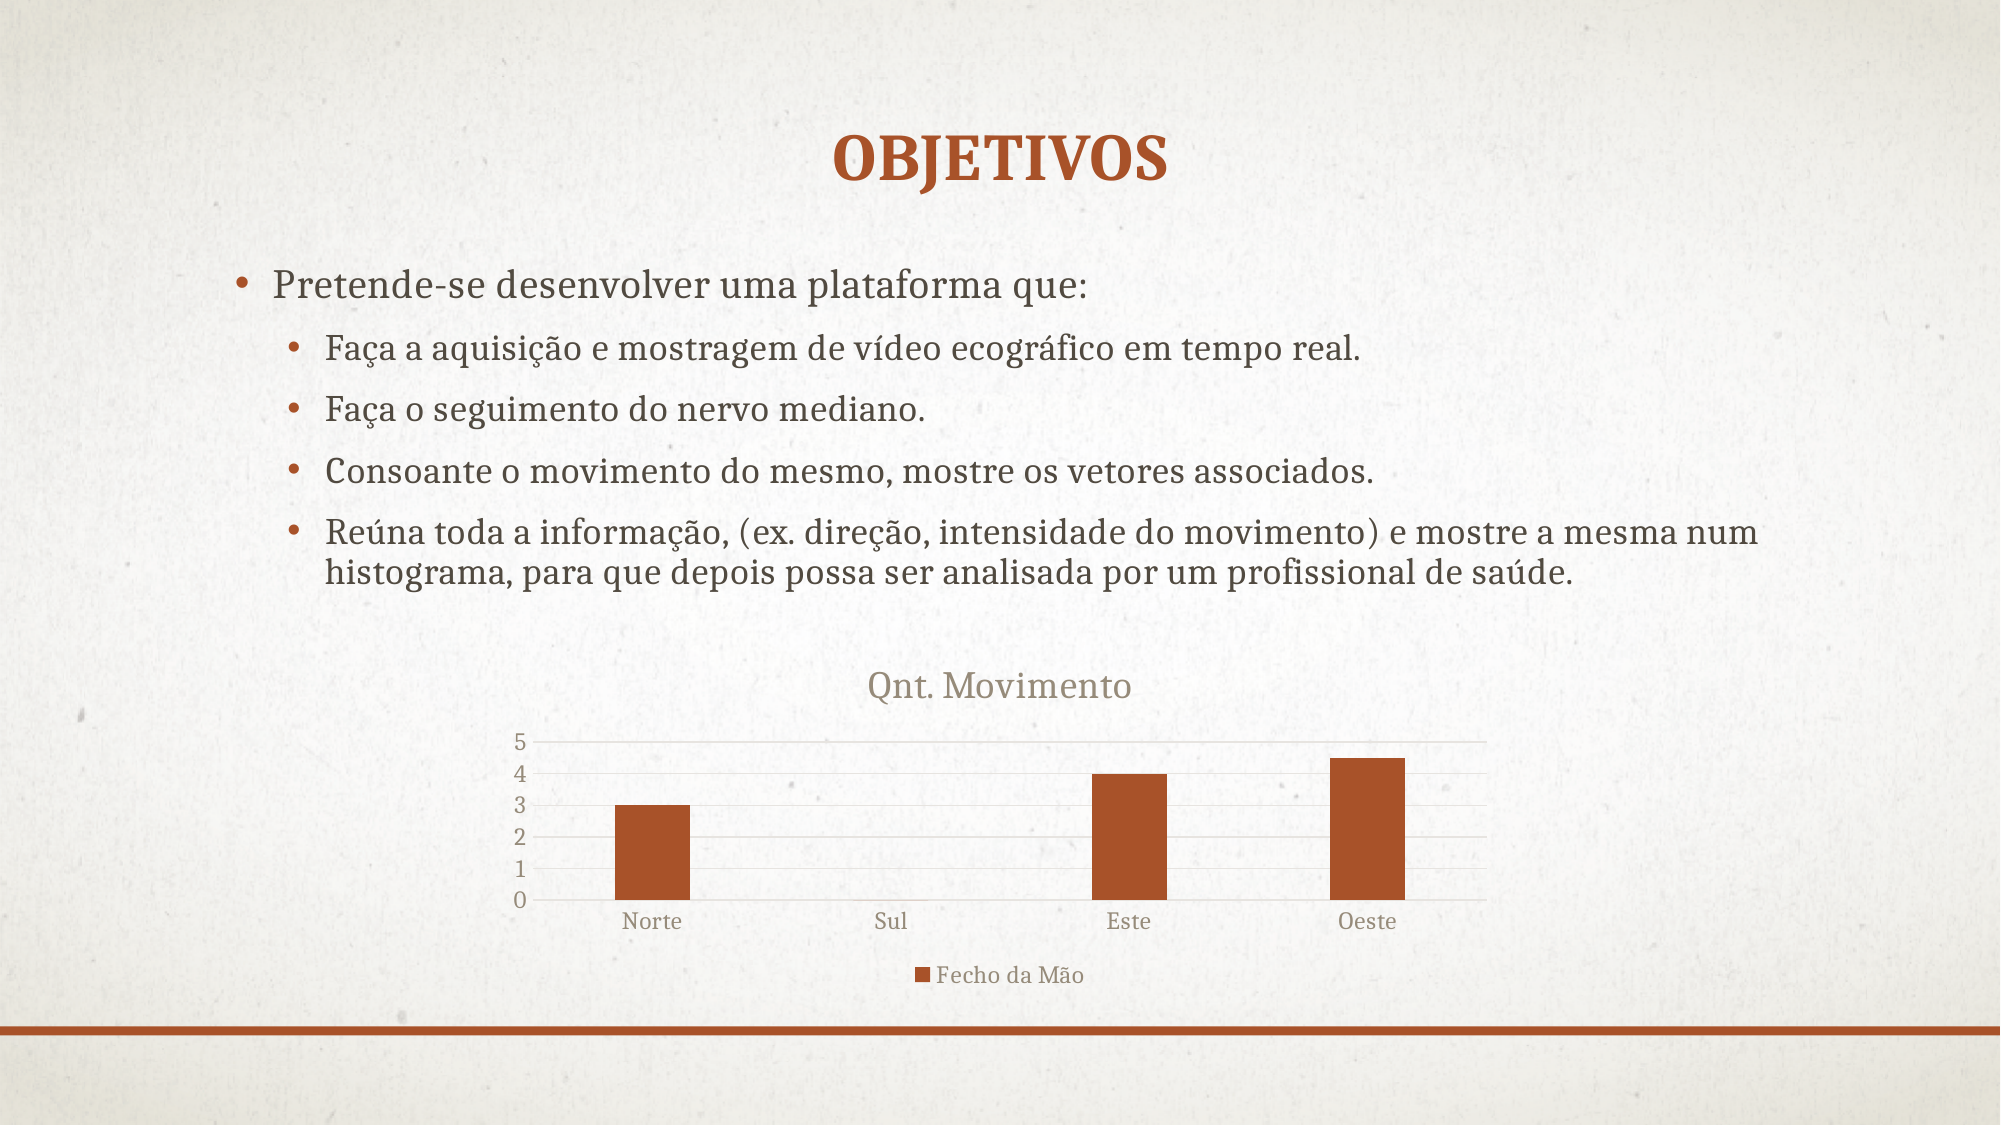

# OBJETIVOS
Pretende-se desenvolver uma plataforma que:
Faça a aquisição e mostragem de vídeo ecográfico em tempo real.
Faça o seguimento do nervo mediano.
Consoante o movimento do mesmo, mostre os vetores associados.
Reúna toda a informação, (ex. direção, intensidade do movimento) e mostre a mesma num histograma, para que depois possa ser analisada por um profissional de saúde.

### Chart: Qnt. Movimento

| Category | Fecho da Mão |
|---|---|
| Norte | 3.0 |
| Sul | 0.0 |
| Este | 4.0 |
| Oeste | 4.5 |